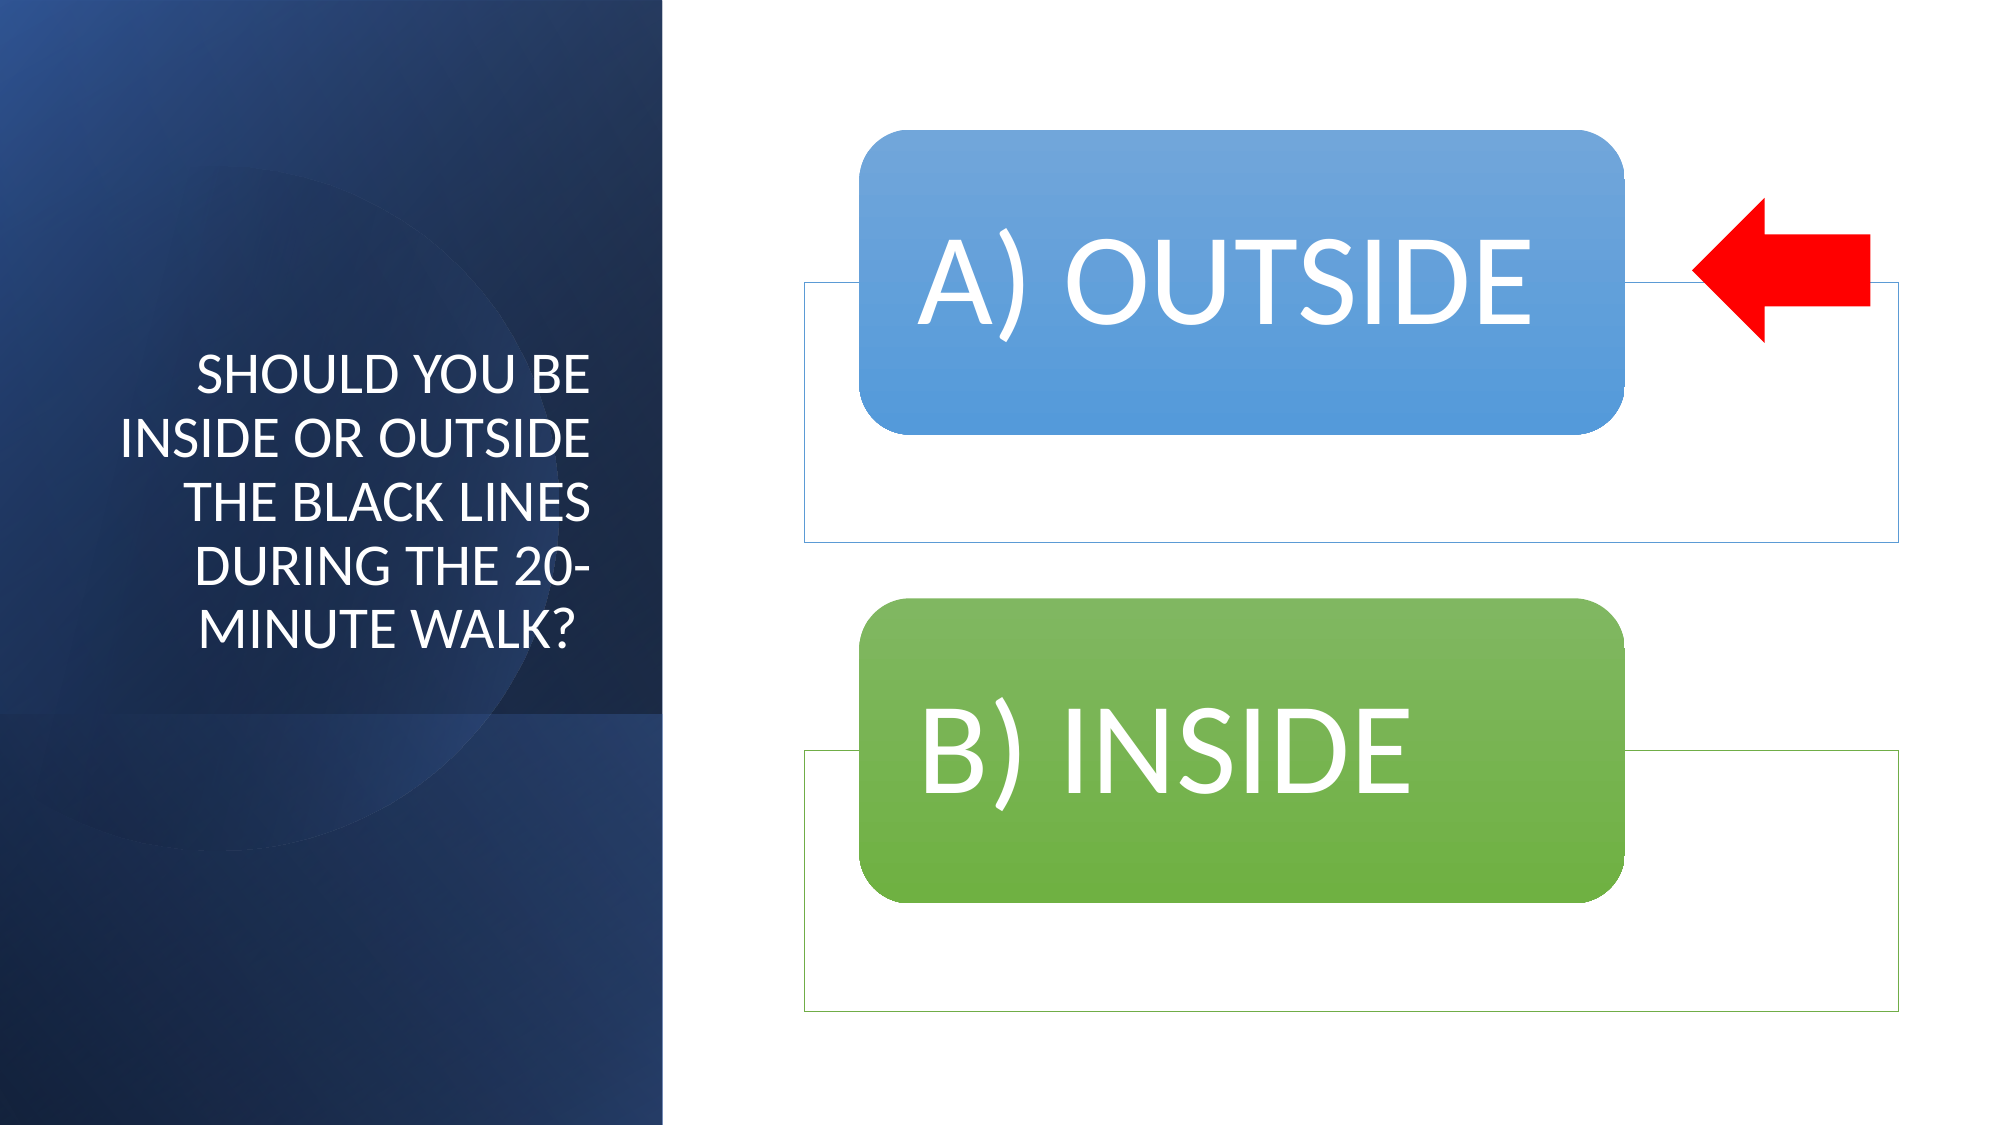

A) OUTSIDE
B) INSIDE

# SHOULD YOU BE INSIDE OR OUTSIDE THE BLACK LINES DURING THE 20-MINUTE WALK?